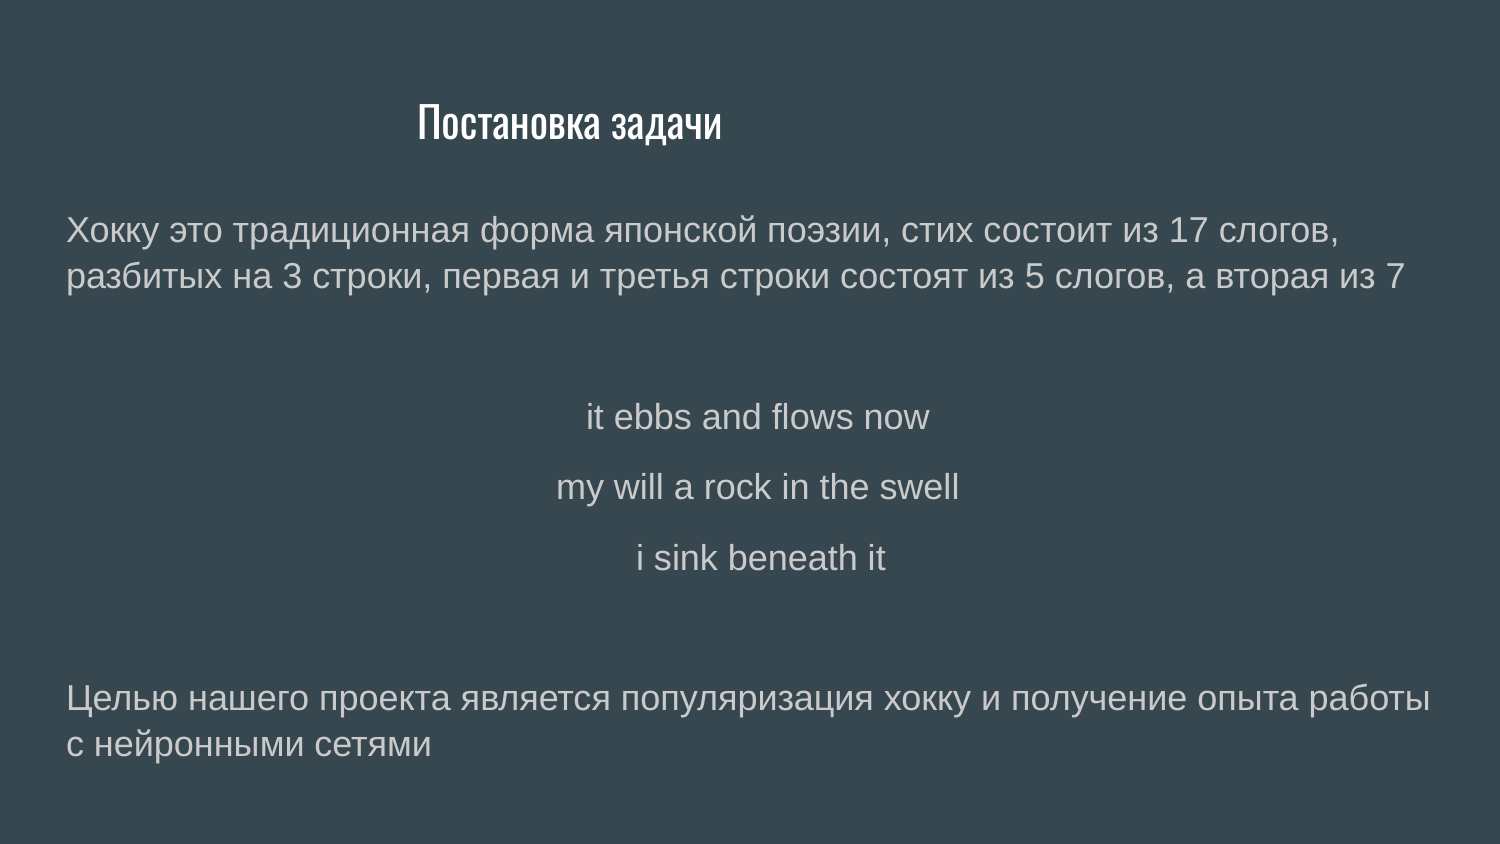

# Постановка задачи
Хокку это традиционная форма японской поэзии, стих состоит из 17 слогов, разбитых на 3 строки, первая и третья строки состоят из 5 слогов, а вторая из 7

                                                    it ebbs and flows now
                                                 my will a rock in the swell
                                                         i sink beneath it

Целью нашего проекта является популяризация хокку и получение опыта работы с нейронными сетями